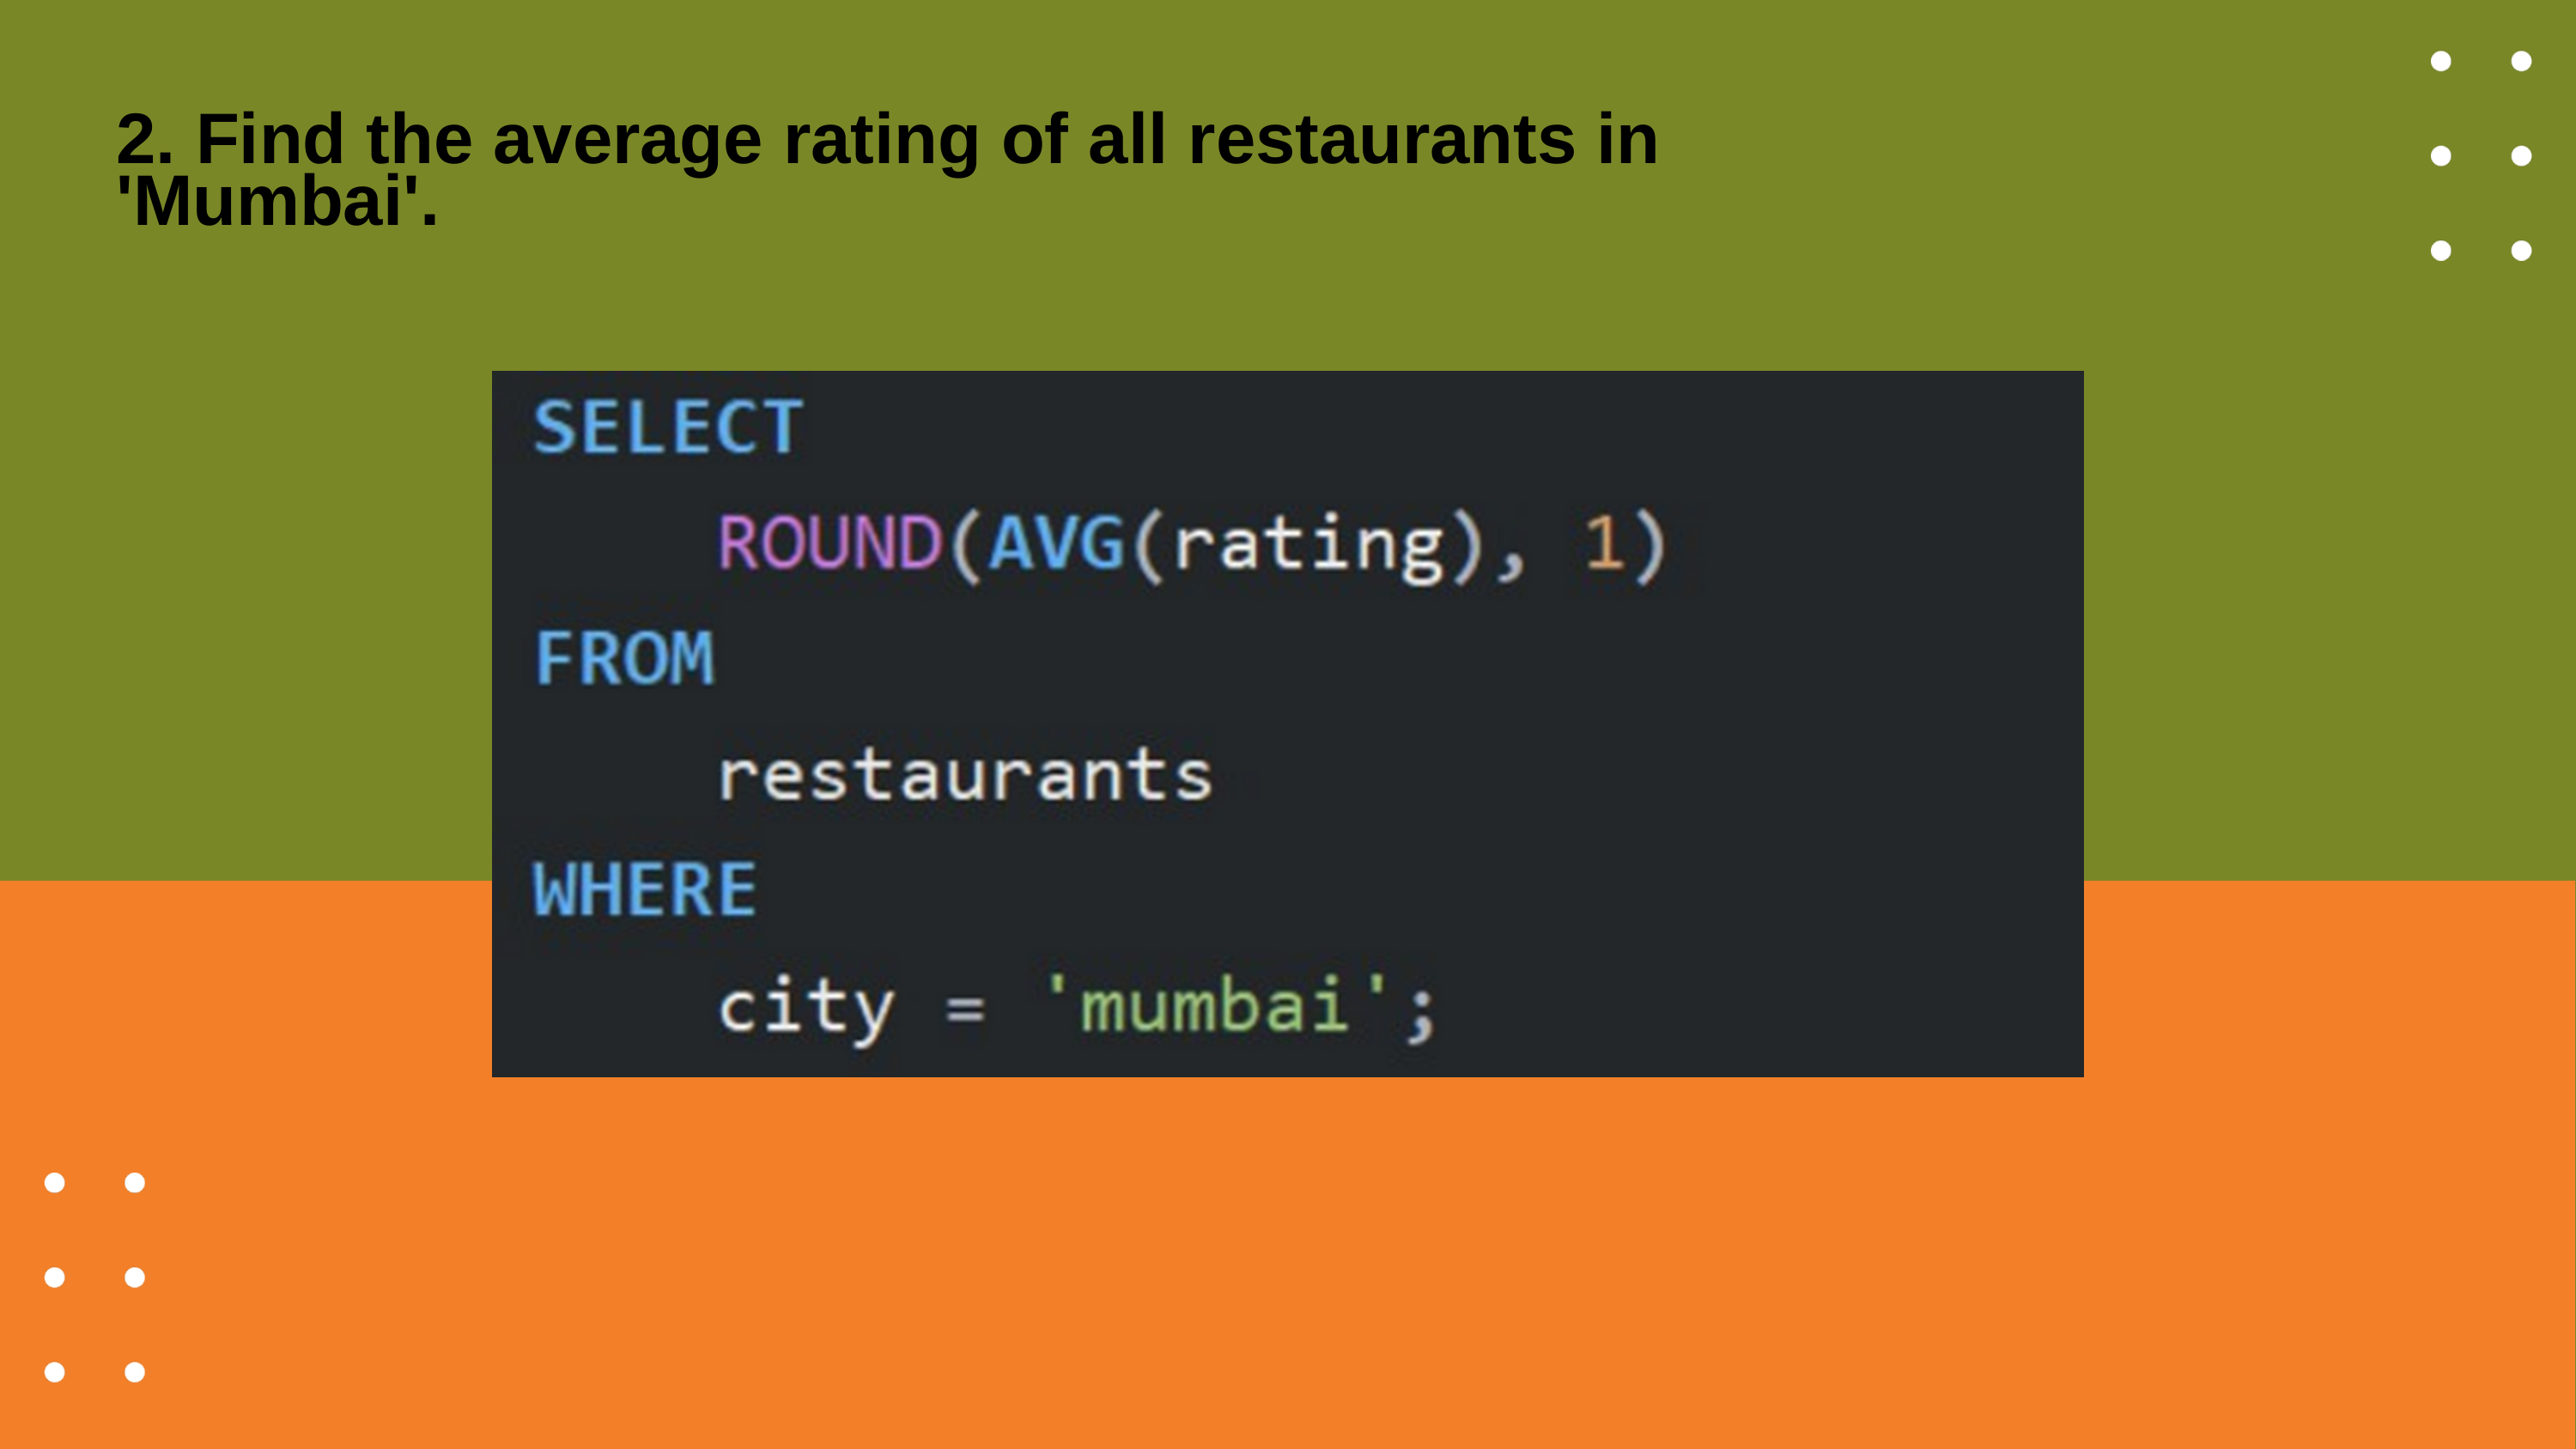

2. Find the average rating of all restaurants in 'Mumbai'.